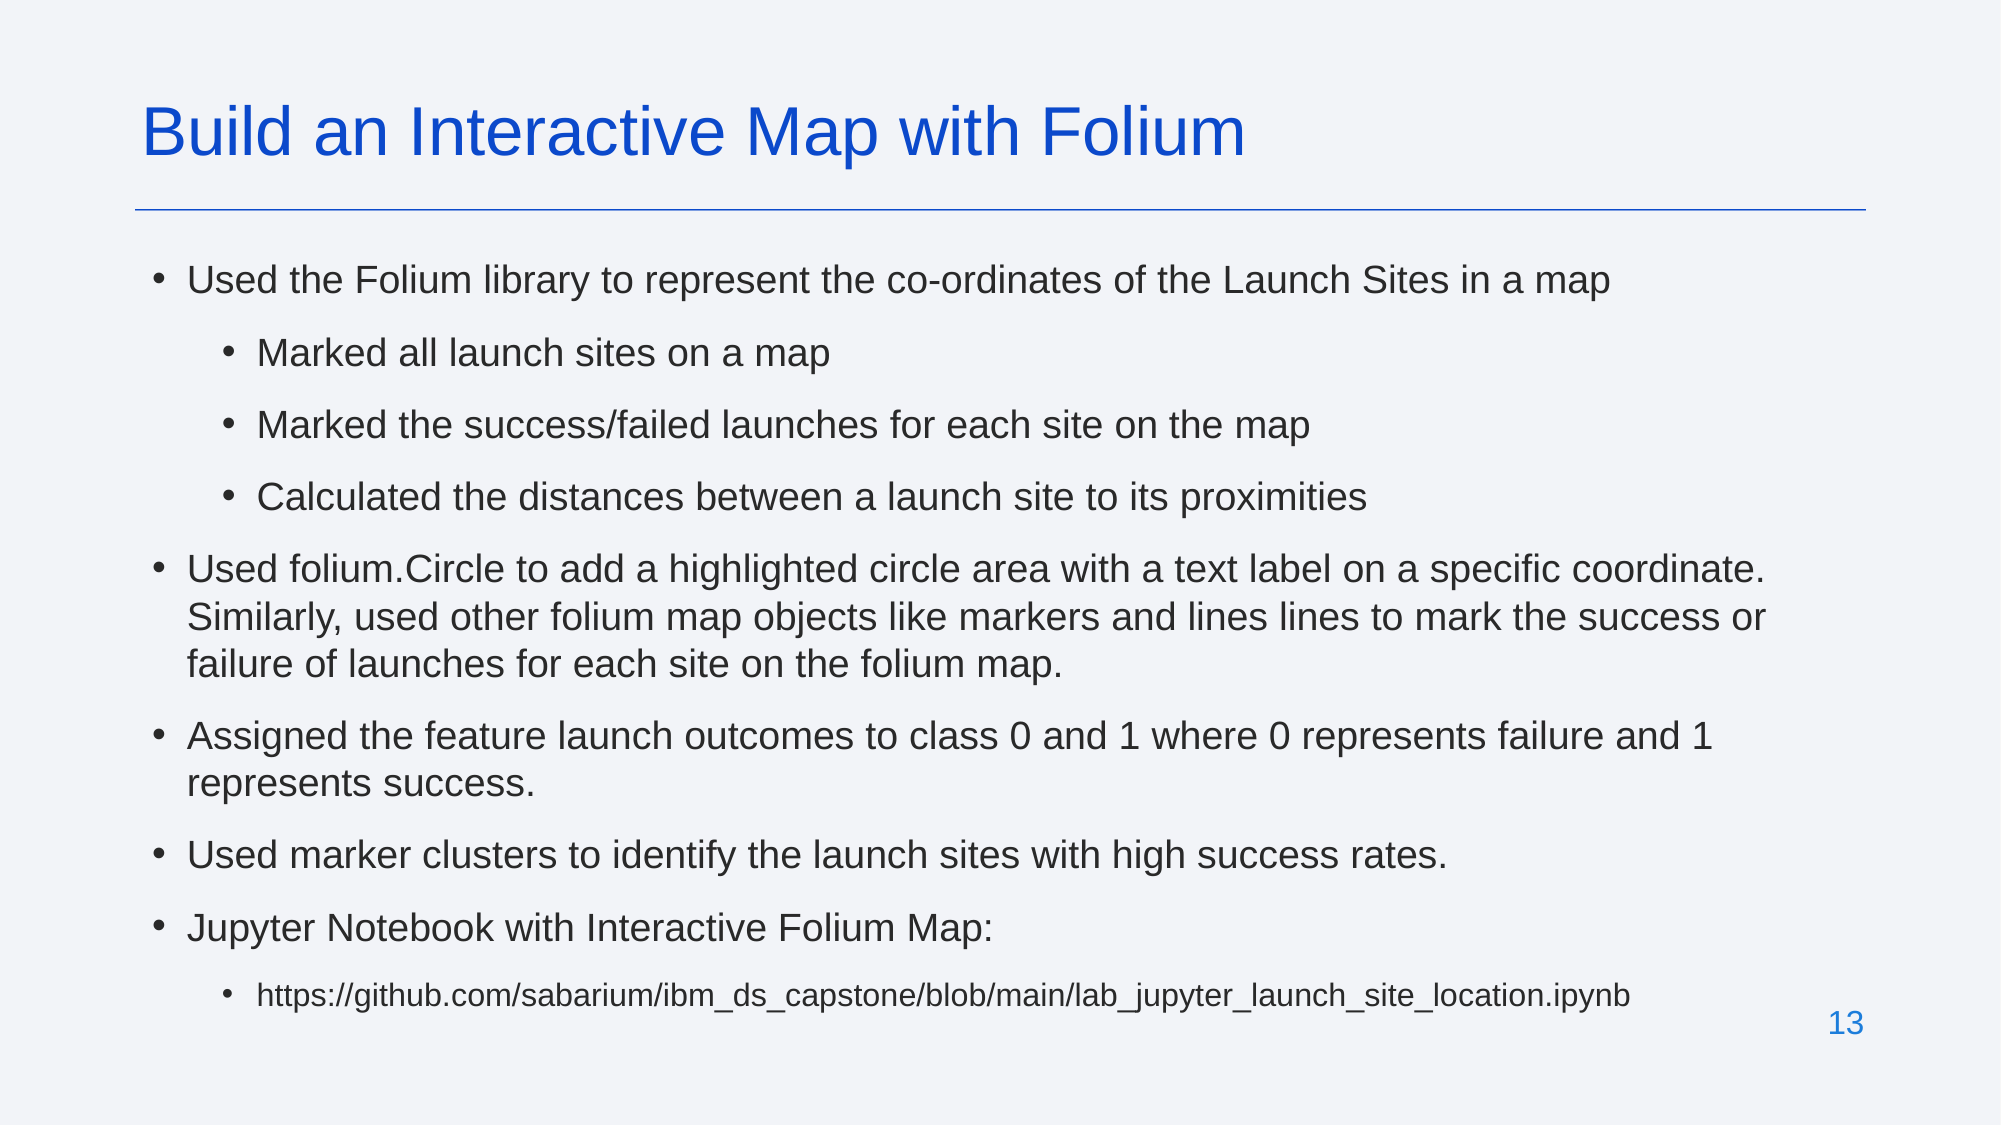

Build an Interactive Map with Folium
Used the Folium library to represent the co-ordinates of the Launch Sites in a map
Marked all launch sites on a map
Marked the success/failed launches for each site on the map
Calculated the distances between a launch site to its proximities
Used folium.Circle to add a highlighted circle area with a text label on a specific coordinate. Similarly, used other folium map objects like markers and lines lines to mark the success or failure of launches for each site on the folium map.
Assigned the feature launch outcomes to class 0 and 1 where 0 represents failure and 1 represents success.
Used marker clusters to identify the launch sites with high success rates.
Jupyter Notebook with Interactive Folium Map:
https://github.com/sabarium/ibm_ds_capstone/blob/main/lab_jupyter_launch_site_location.ipynb

13